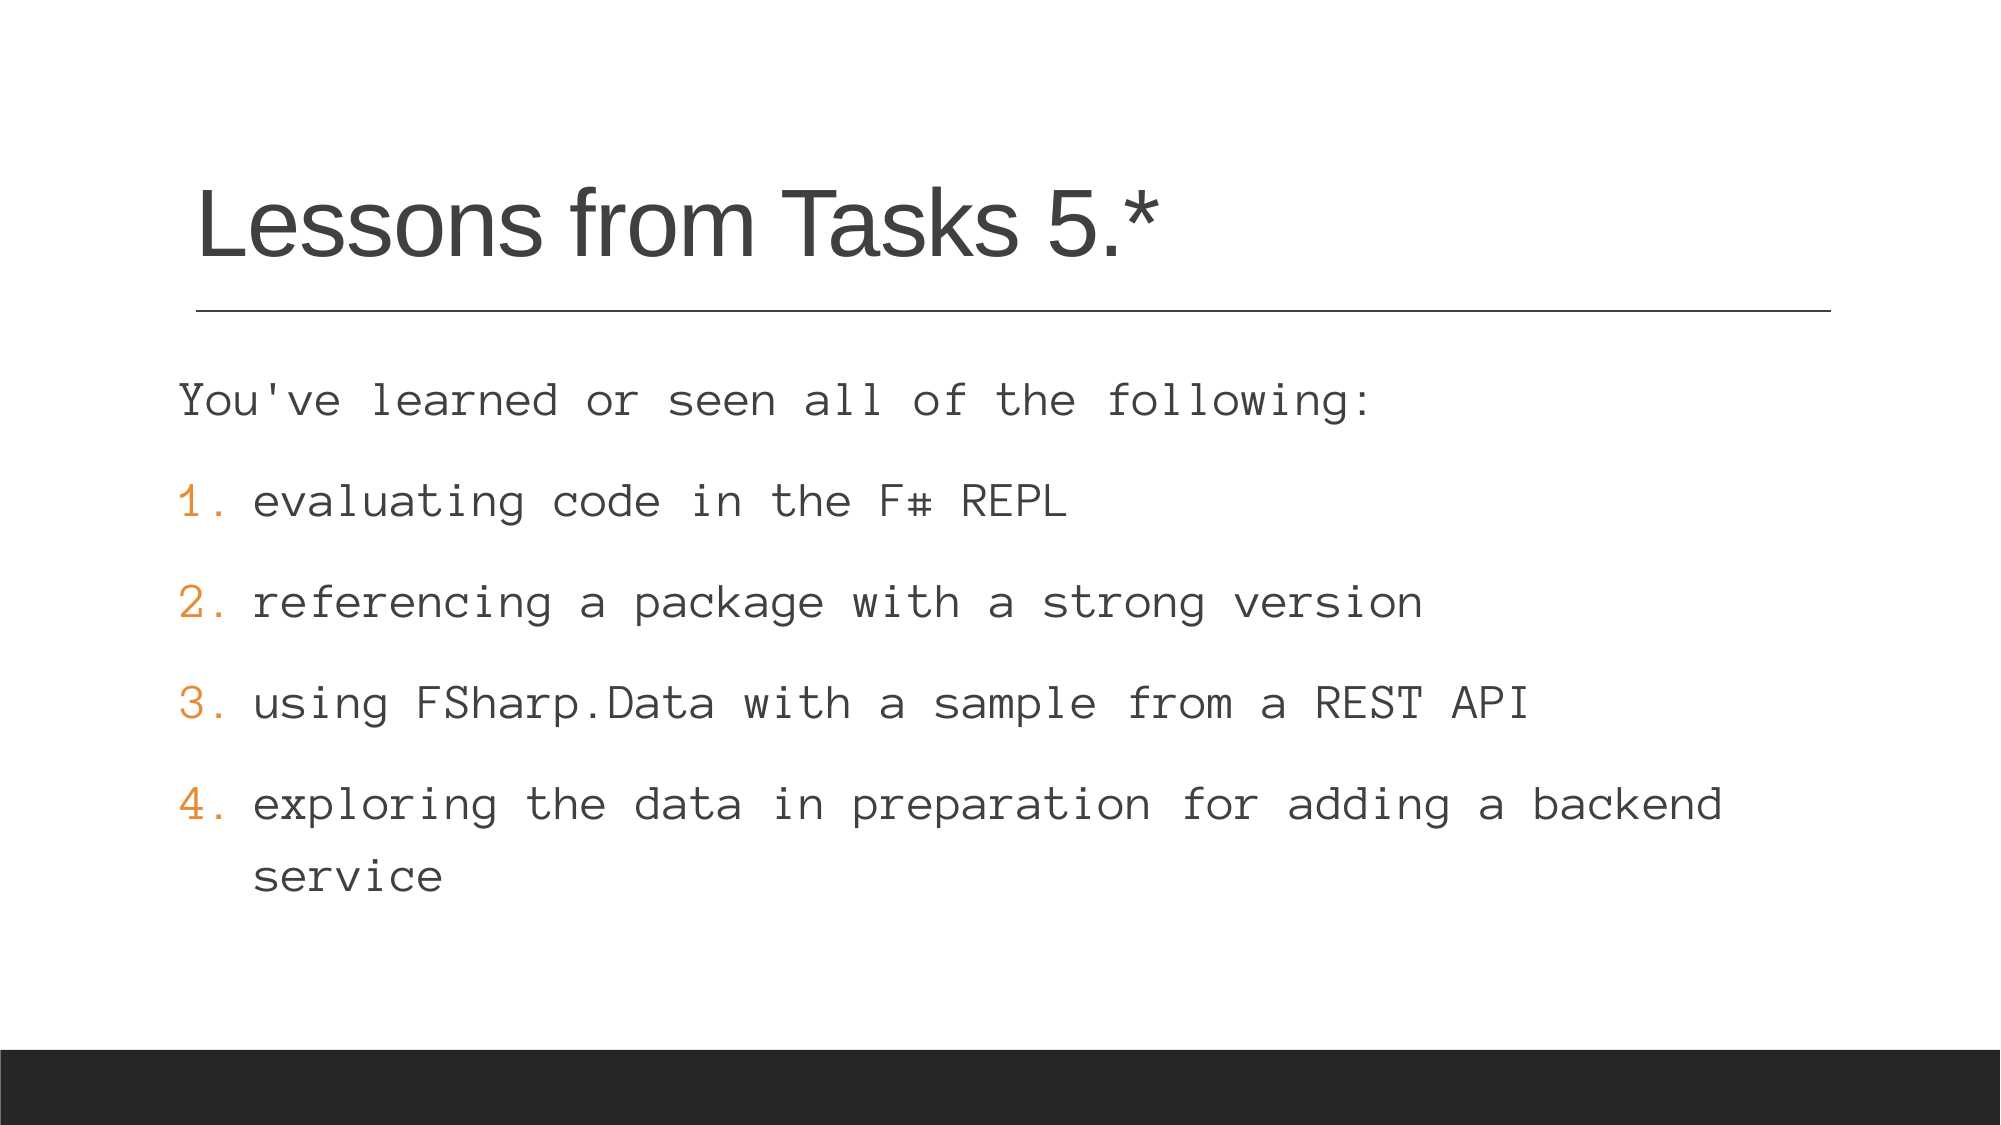

# Lessons from Tasks 5.*
You've learned or seen all of the following:
evaluating code in the F# REPL
referencing a package with a strong version
using FSharp.Data with a sample from a REST API
exploring the data in preparation for adding a backend service